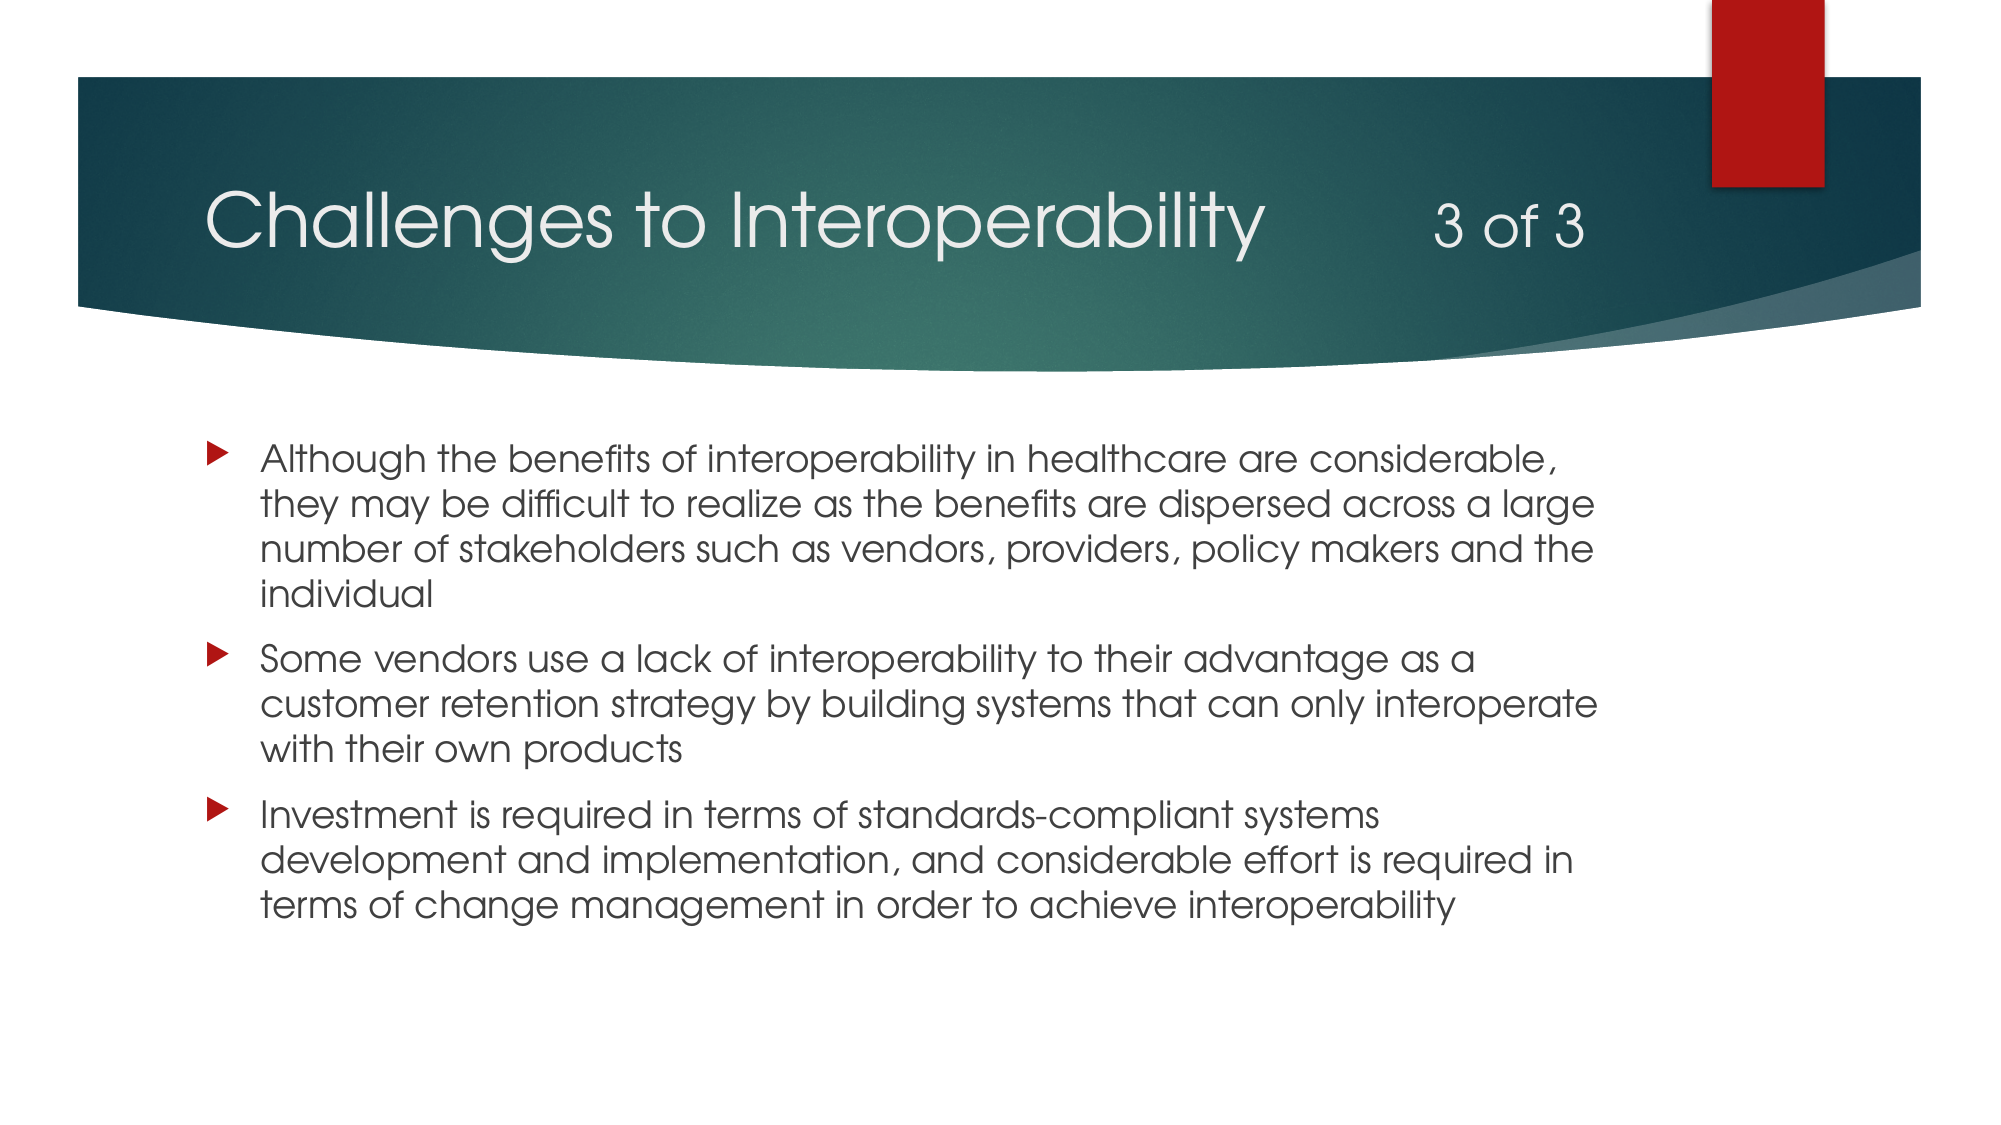

# Challenges to Interoperability        3 of 3
Although the benefits of interoperability in healthcare are considerable, they may be difficult to realize as the benefits are dispersed across a large number of stakeholders such as vendors, providers, policy makers and the individual
Some vendors use a lack of interoperability to their advantage as a customer retention strategy by building systems that can only interoperate with their own products
Investment is required in terms of standards-compliant systems development and implementation, and considerable effort is required in terms of change management in order to achieve interoperability